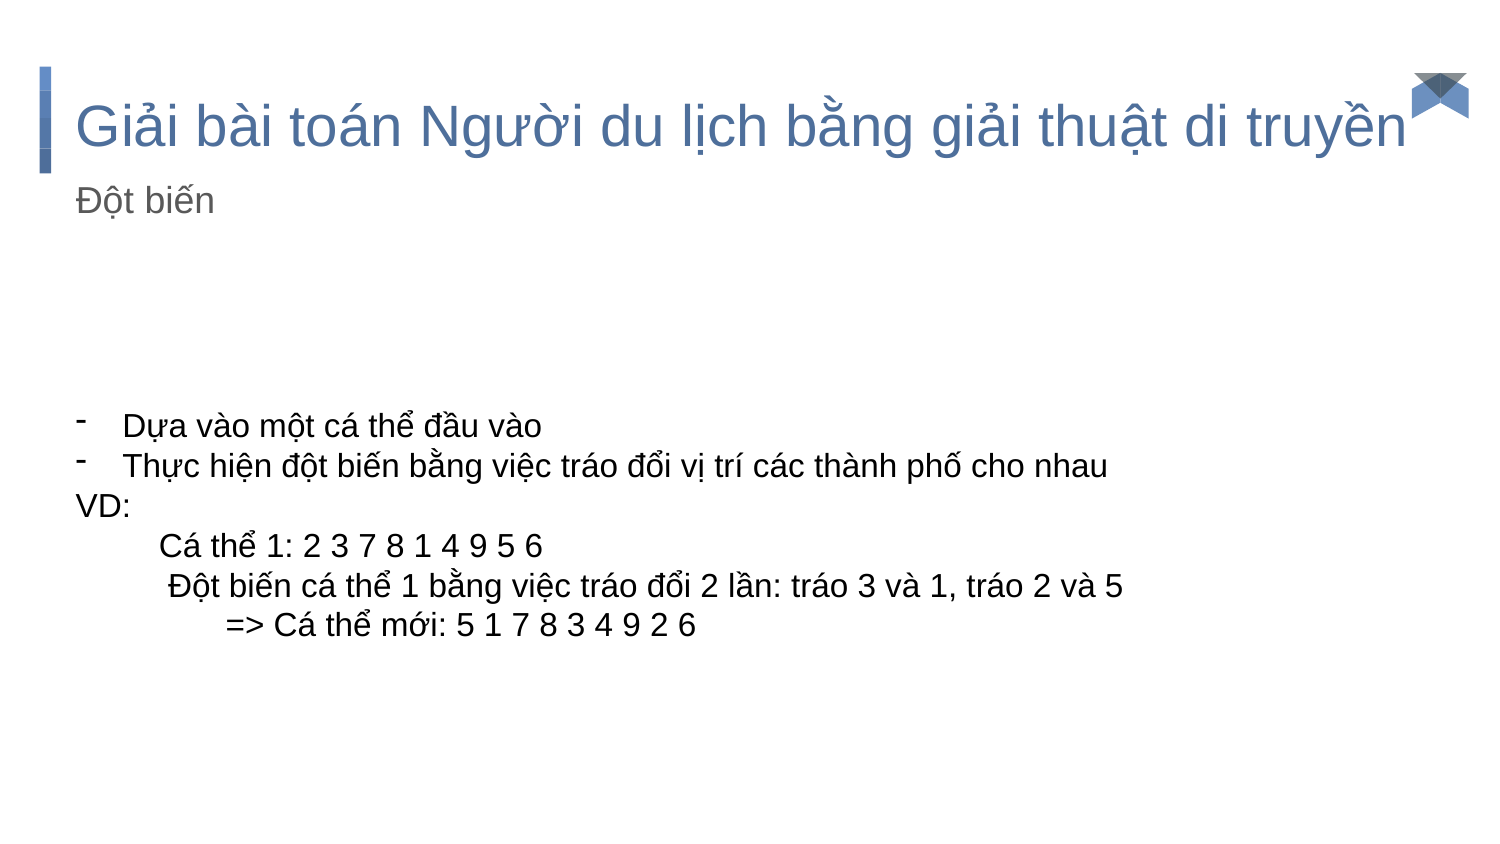

# Giải bài toán Người du lịch bằng giải thuật di truyền
Đột biến

Dựa vào một cá thể đầu vào
Thực hiện đột biến bằng việc tráo đổi vị trí các thành phố cho nhau
VD:
         Cá thể 1: 2 3 7 8 1 4 9 5 6
          Đột biến cá thể 1 bằng việc tráo đổi 2 lần: tráo 3 và 1, tráo 2 và 5
	=> Cá thể mới: 5 1 7 8 3 4 9 2 6